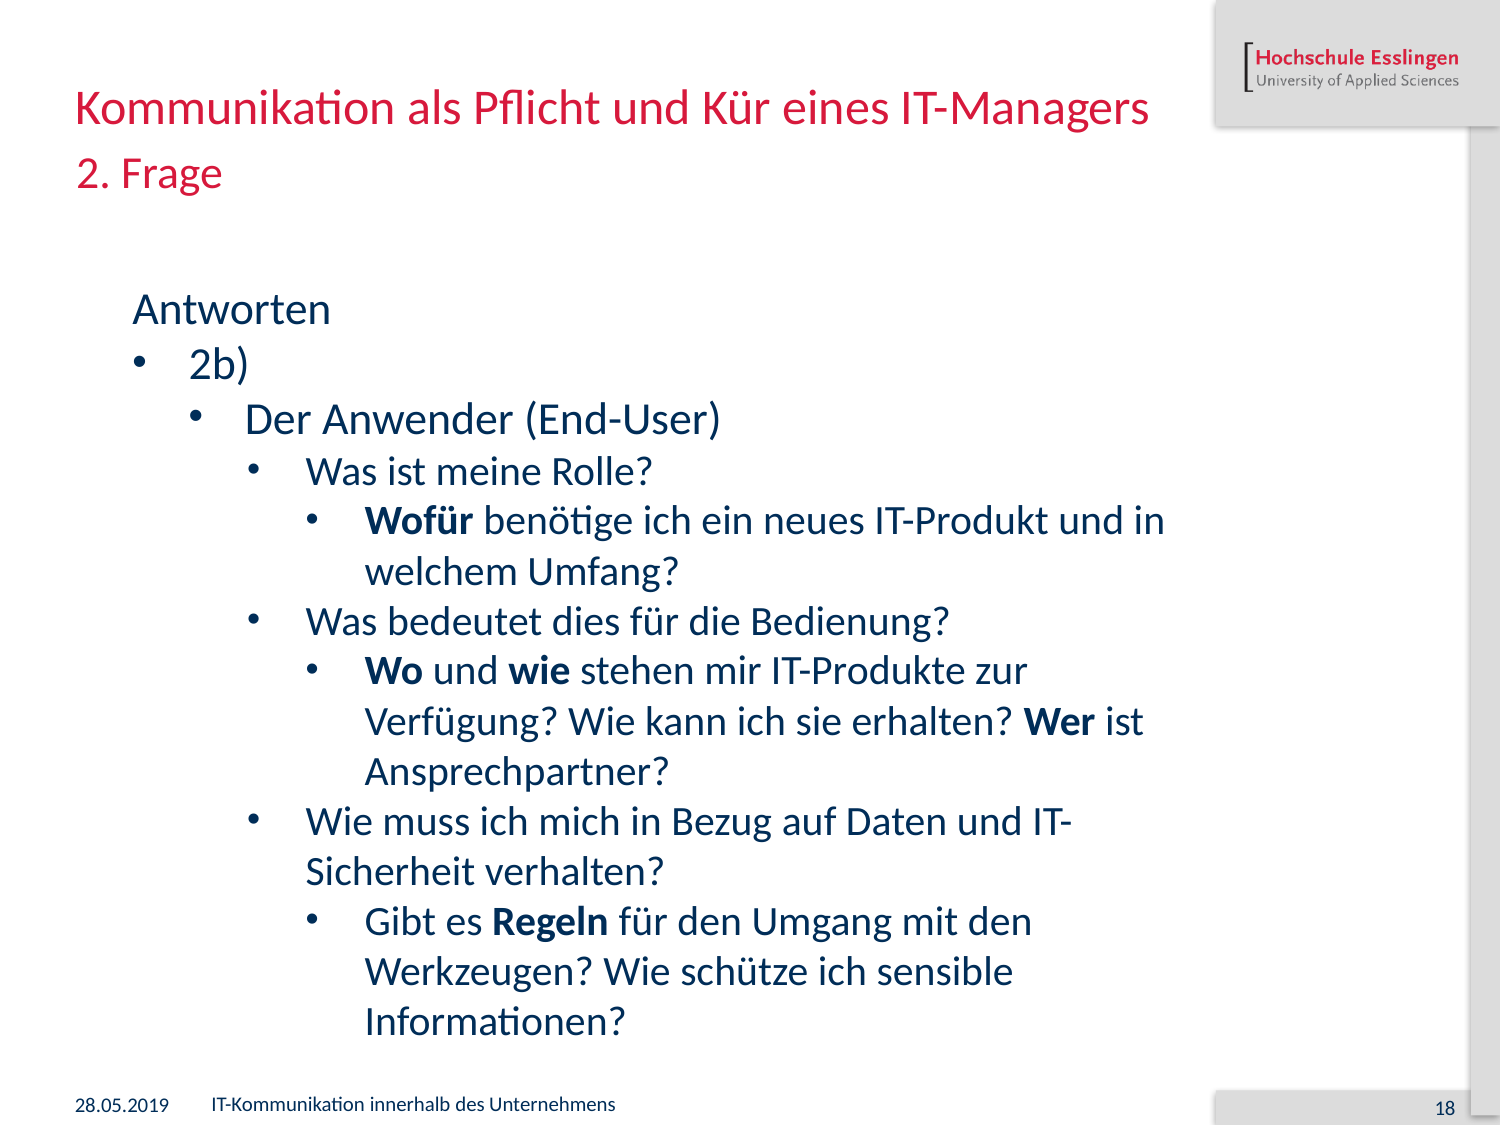

# Kommunikation als Pflicht und Kür eines IT-Managers
2. Frage
Antworten
2b)
Der Anwender (End-User)
Was ist meine Rolle?
Wofür benötige ich ein neues IT-Produkt und in welchem Umfang?
Was bedeutet dies für die Bedienung?
Wo und wie stehen mir IT-Produkte zur Verfügung? Wie kann ich sie erhalten? Wer ist Ansprechpartner?
Wie muss ich mich in Bezug auf Daten und IT-Sicherheit verhalten?
Gibt es Regeln für den Umgang mit den Werkzeugen? Wie schütze ich sensible Informationen?

28.05.2019
IT-Kommunikation innerhalb des Unternehmens
18